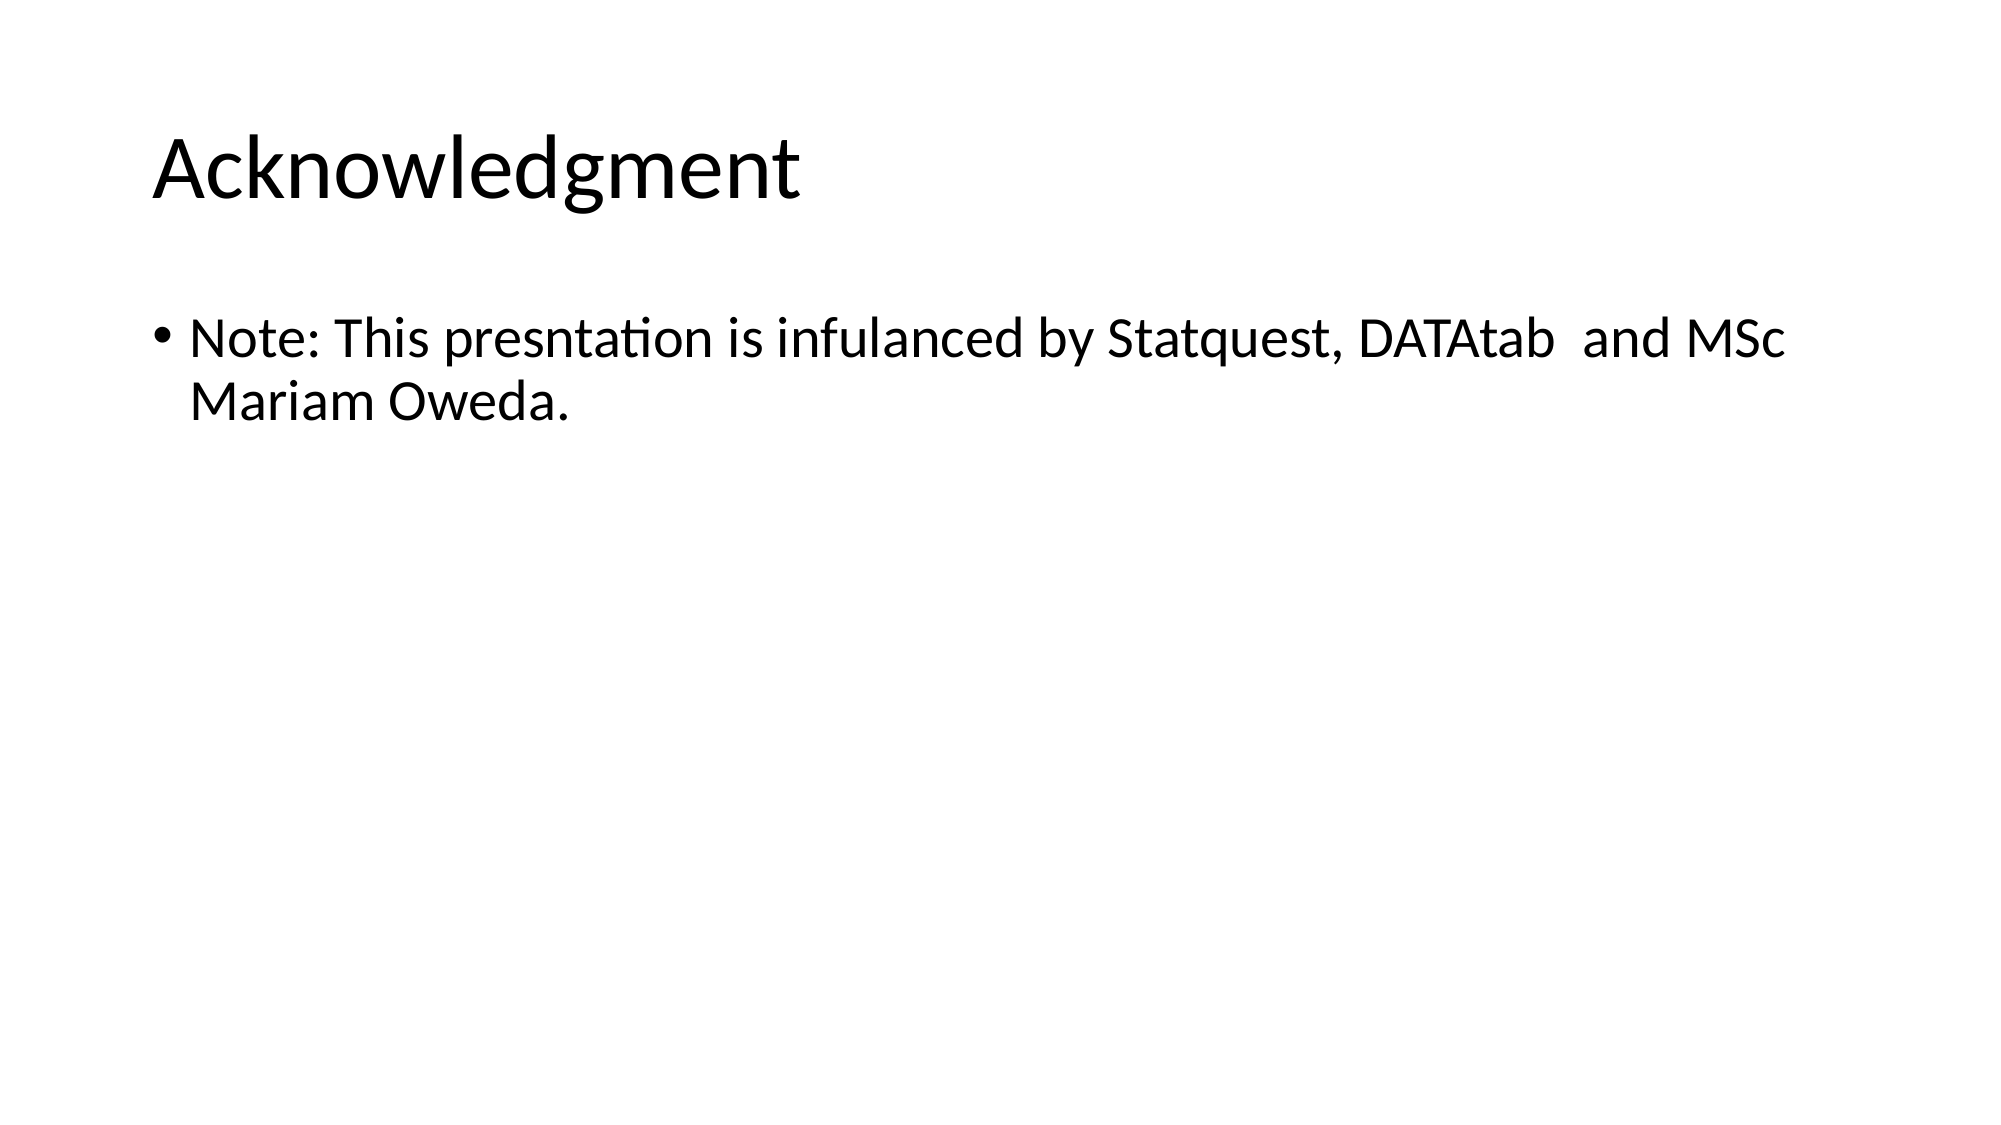

# Acknowledgment
Note: This presntation is infulanced by Statquest, DATAtab  and MSc Mariam Oweda.